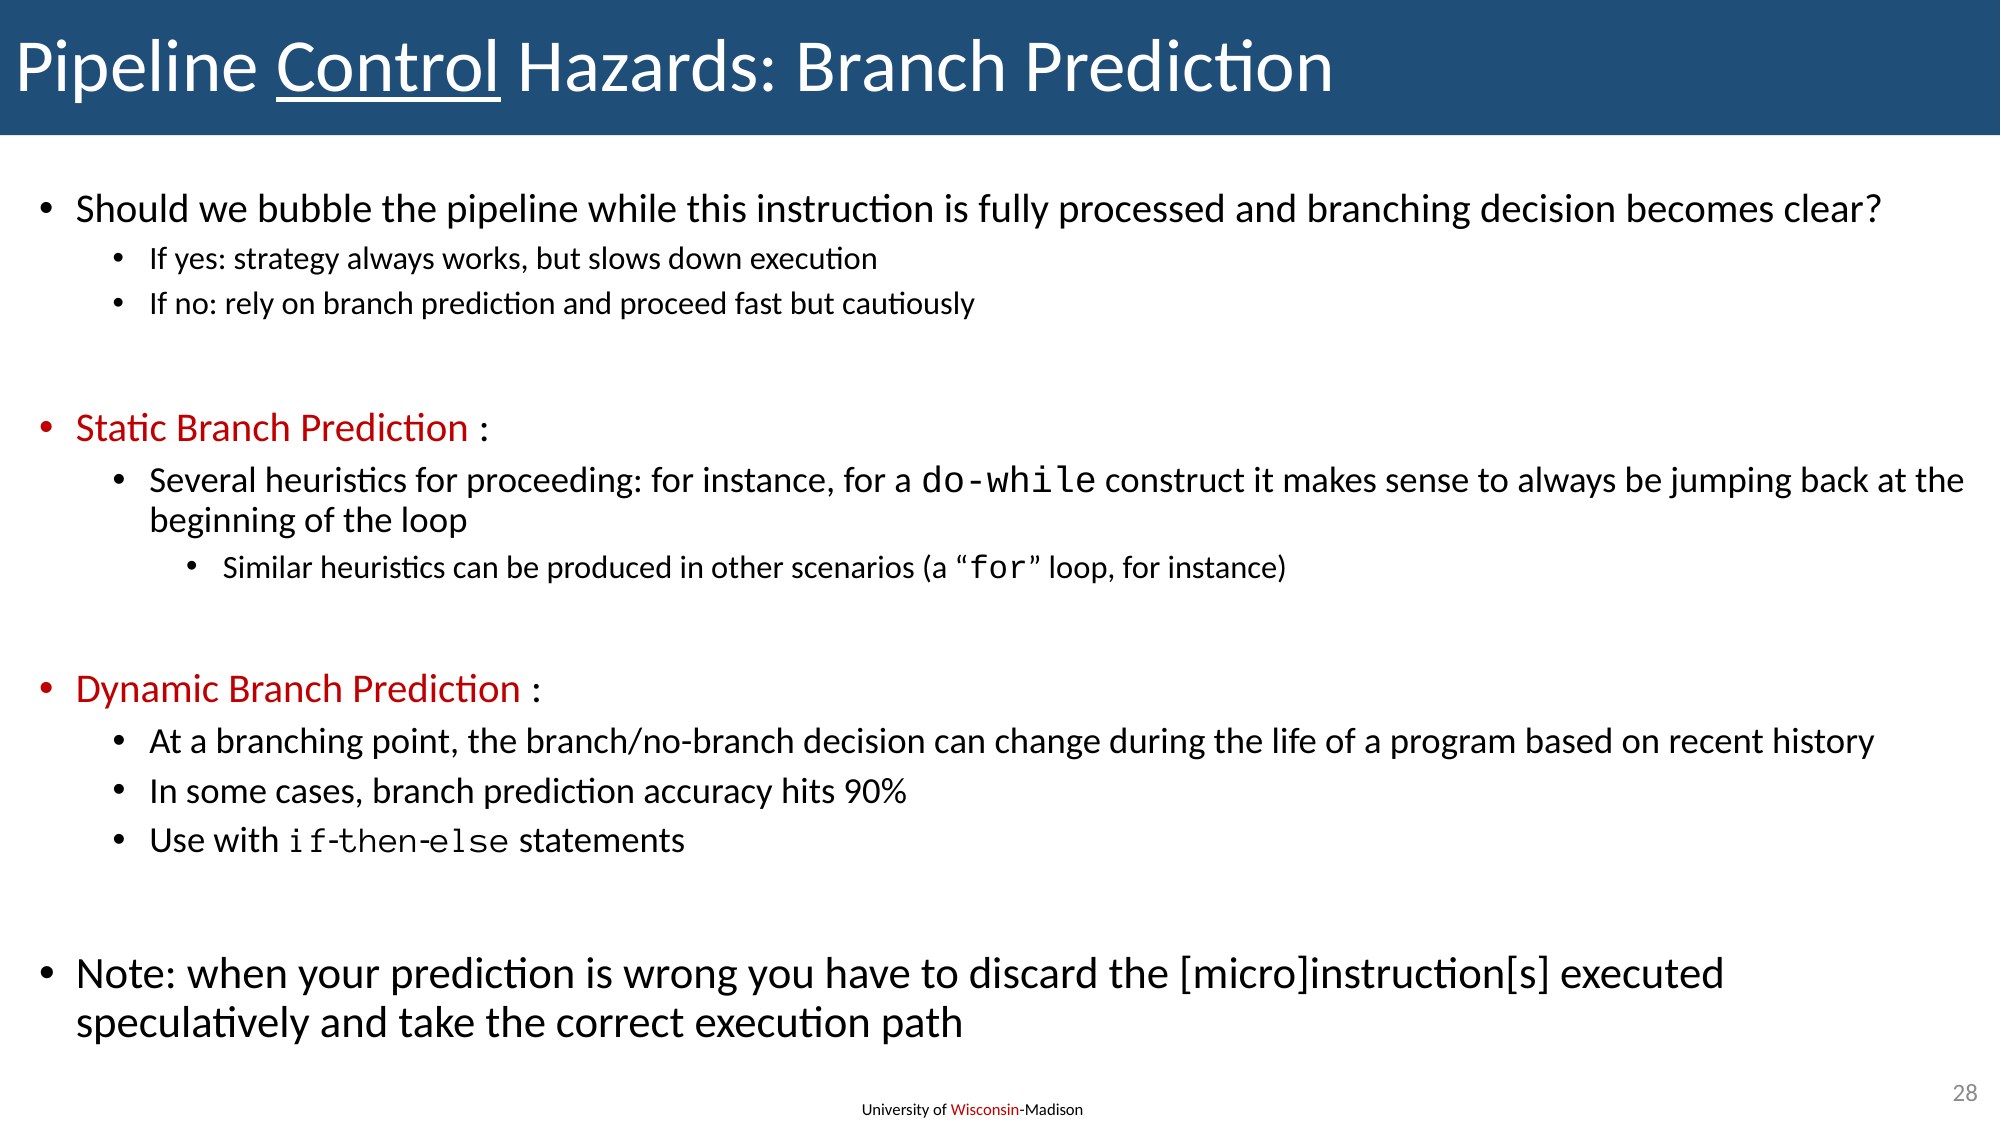

# Pipeline Control Hazards: Branch Prediction
Should we bubble the pipeline while this instruction is fully processed and branching decision becomes clear?
If yes: strategy always works, but slows down execution
If no: rely on branch prediction and proceed fast but cautiously

Static Branch Prediction :
Several heuristics for proceeding: for instance, for a do-while construct it makes sense to always be jumping back at the beginning of the loop
Similar heuristics can be produced in other scenarios (a “for” loop, for instance)

Dynamic Branch Prediction :
At a branching point, the branch/no-branch decision can change during the life of a program based on recent history
In some cases, branch prediction accuracy hits 90%
Use with if-then-else statements

Note: when your prediction is wrong you have to discard the [micro]instruction[s] executed speculatively and take the correct execution path
28